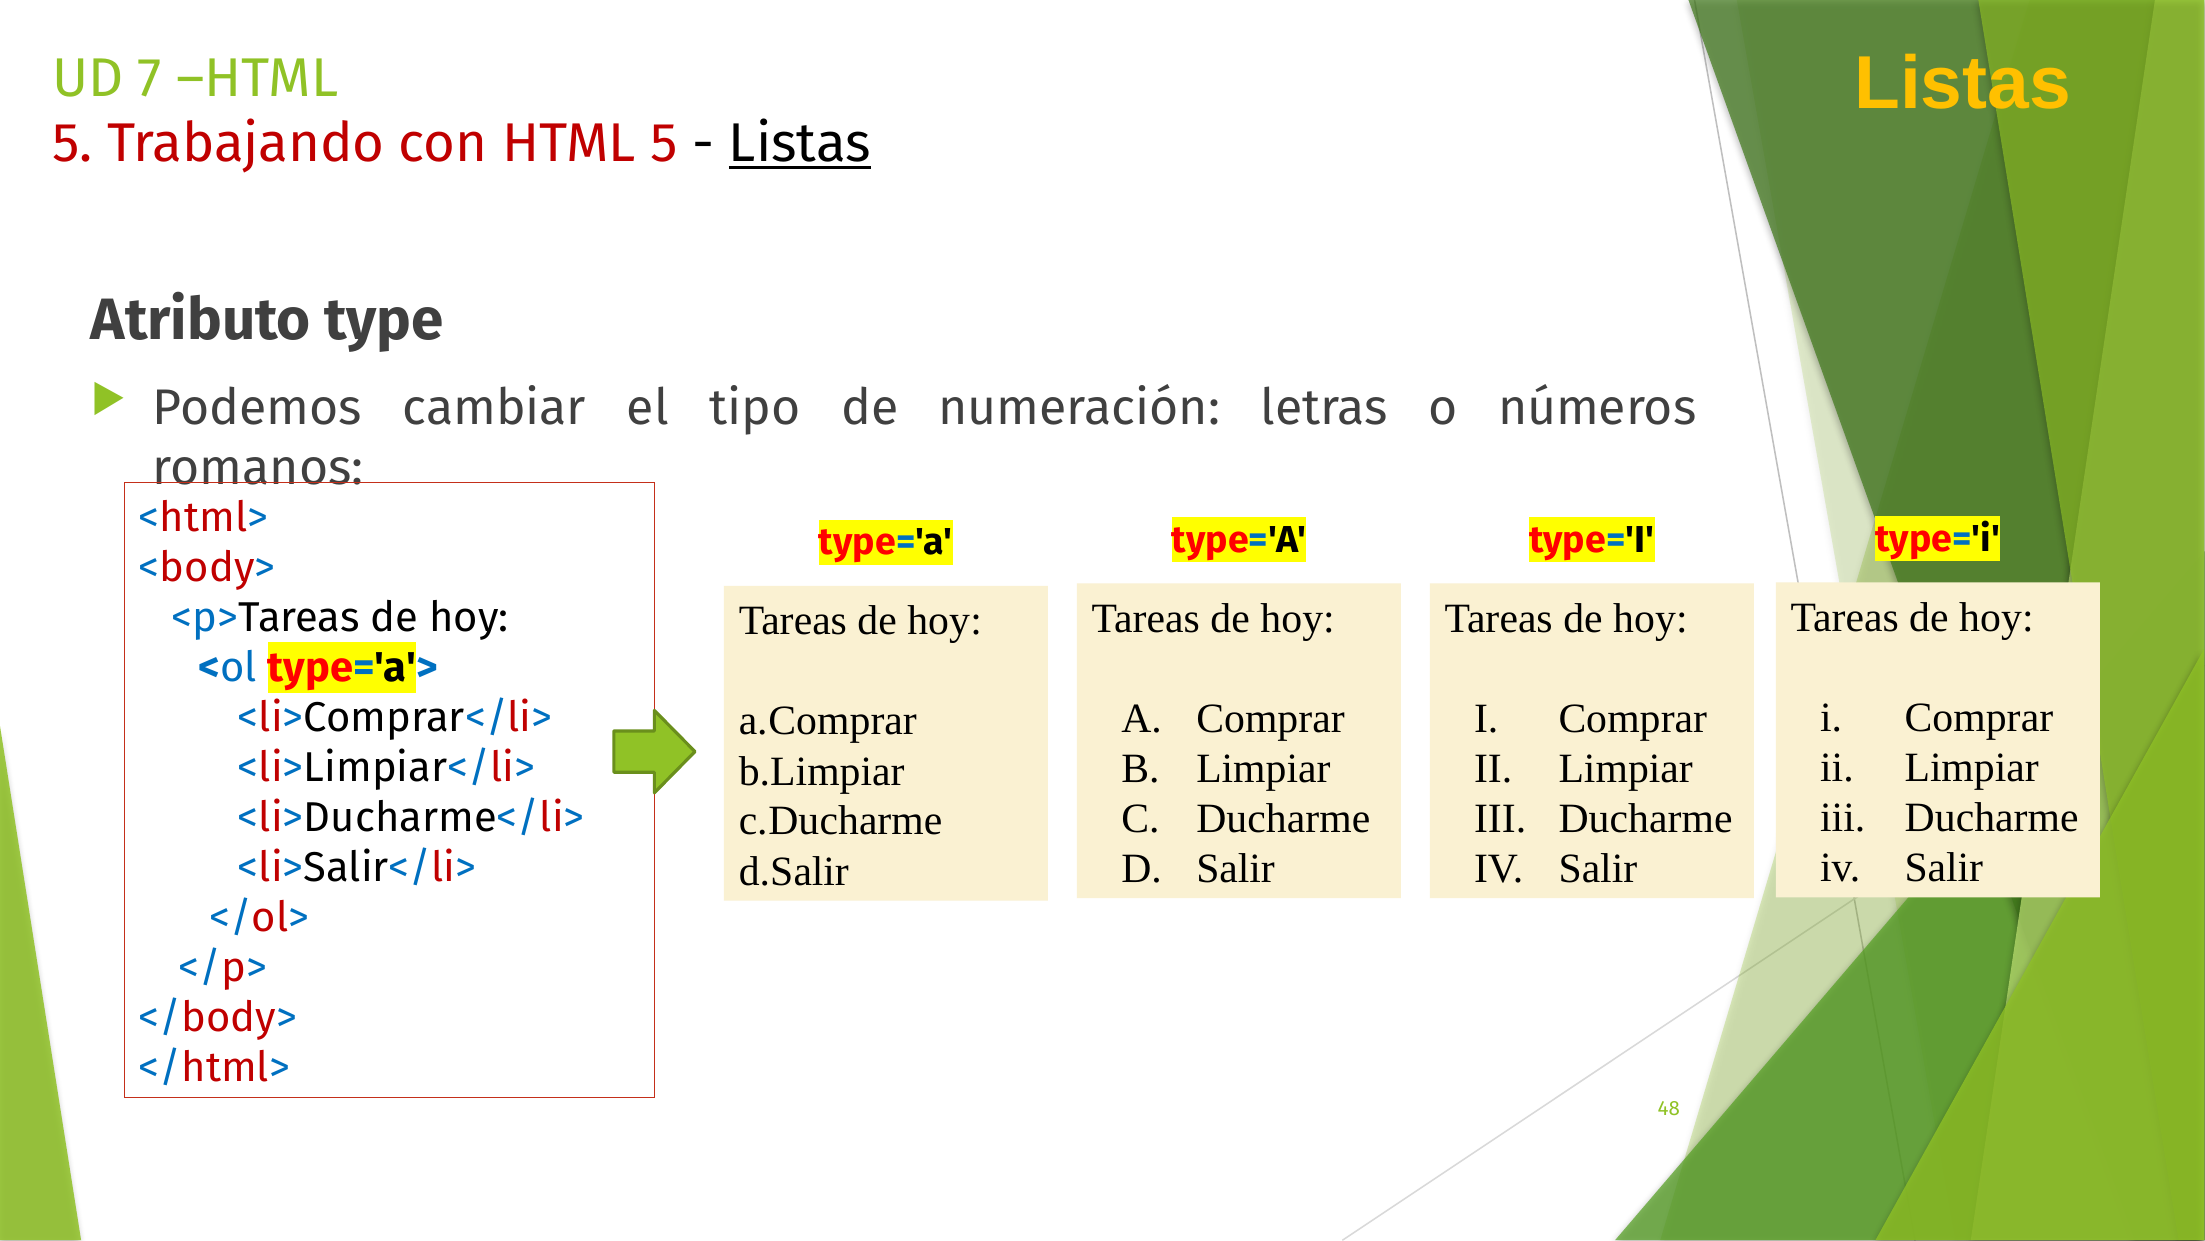

Listas
UD 7 –HTML
5. Trabajando con HTML 5 - Listas
Atributo type
Podemos cambiar el tipo de numeración: letras o números romanos:

<html>
<body>
   <p>Tareas de hoy:
      <ol type='a'>
         <li>Comprar</li>
         <li>Limpiar</li>
         <li>Ducharme</li>
         <li>Salir</li>               …    </ol>
    </p>
</body>
</html>
type='i'
Tareas de hoy:

Comprar
Limpiar
Ducharme
Salir
type='A'
Tareas de hoy:

Comprar
Limpiar
Ducharme
Salir
type='I'
Tareas de hoy:

Comprar
Limpiar
Ducharme
Salir
type='a'
Tareas de hoy:

Comprar
Limpiar
Ducharme
Salir

48